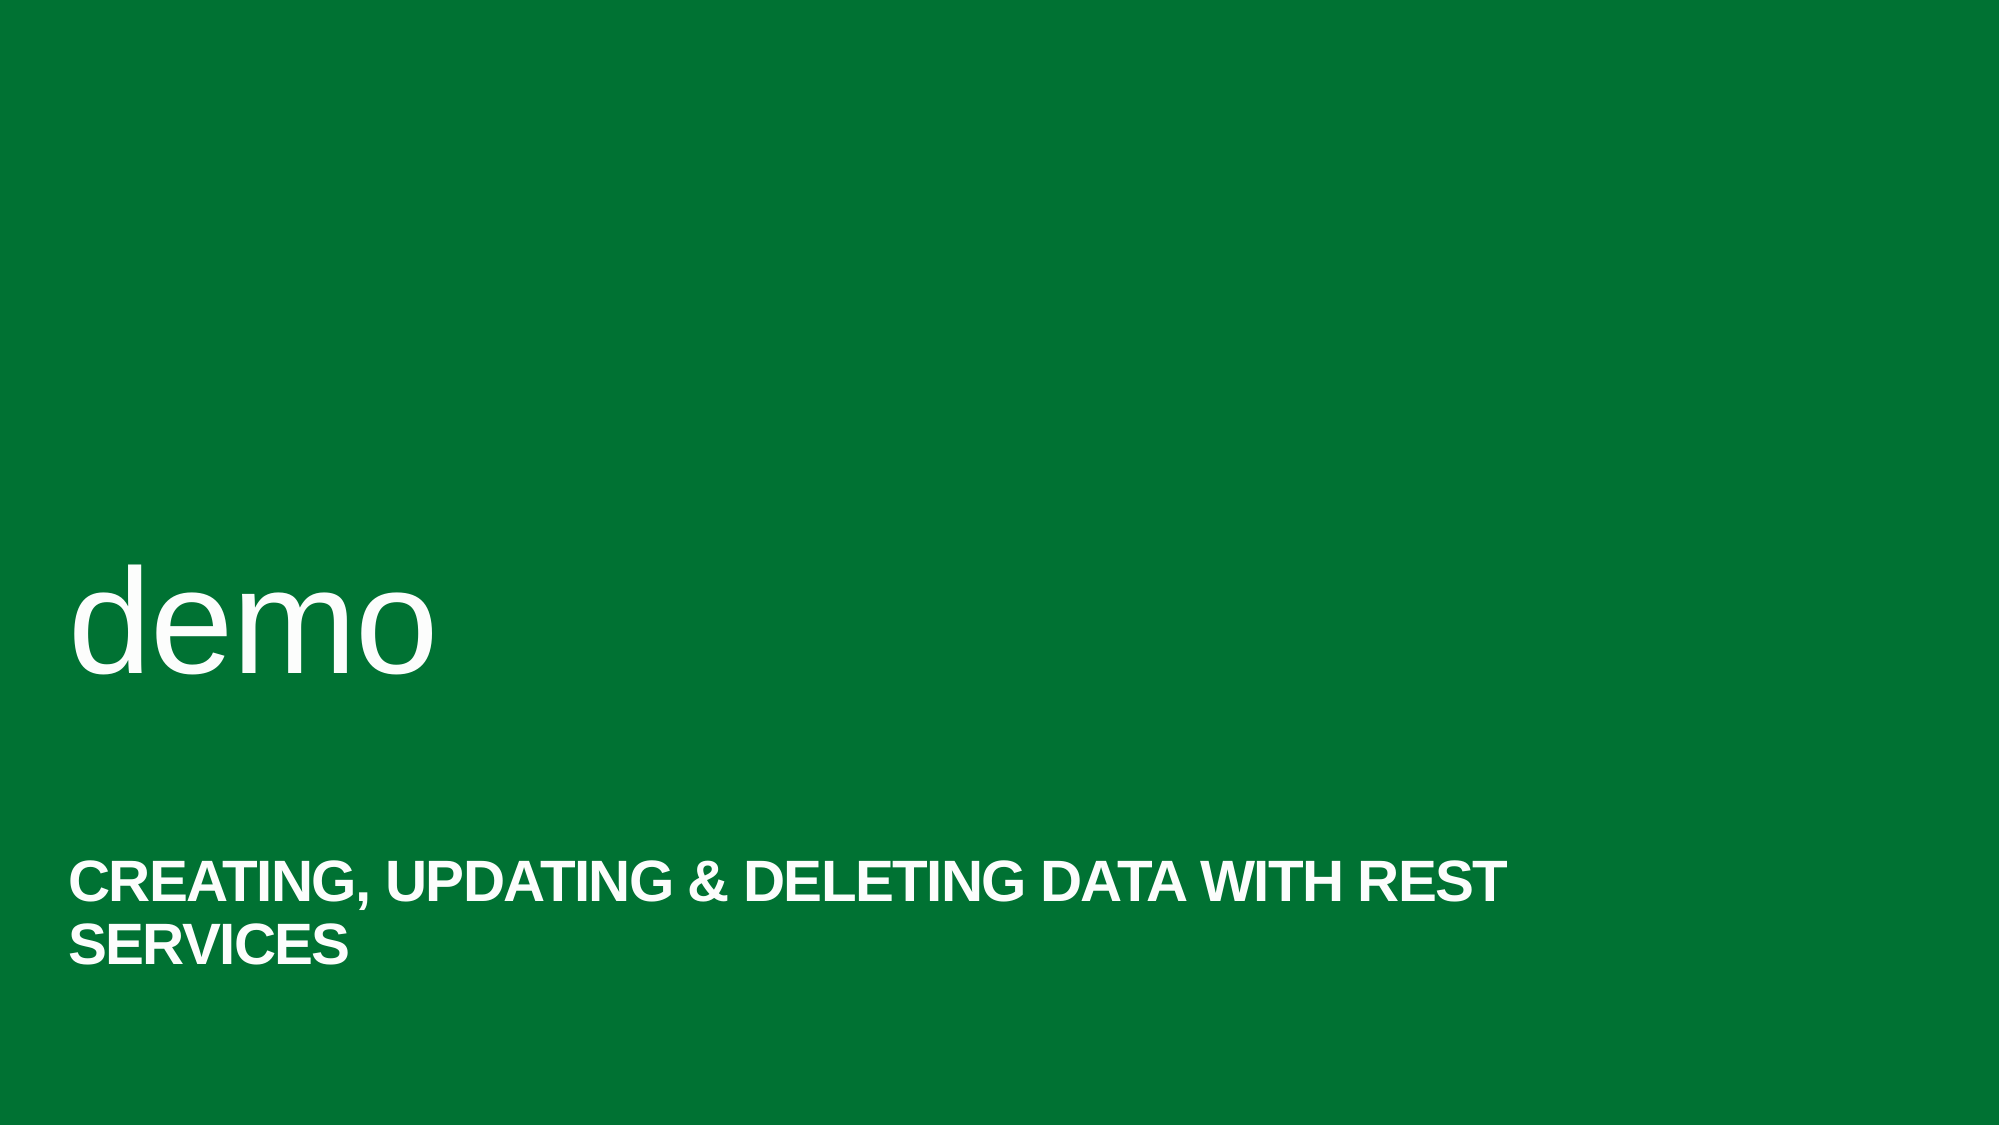

demo
Creating, Updating & Deleting Data With ReST Services